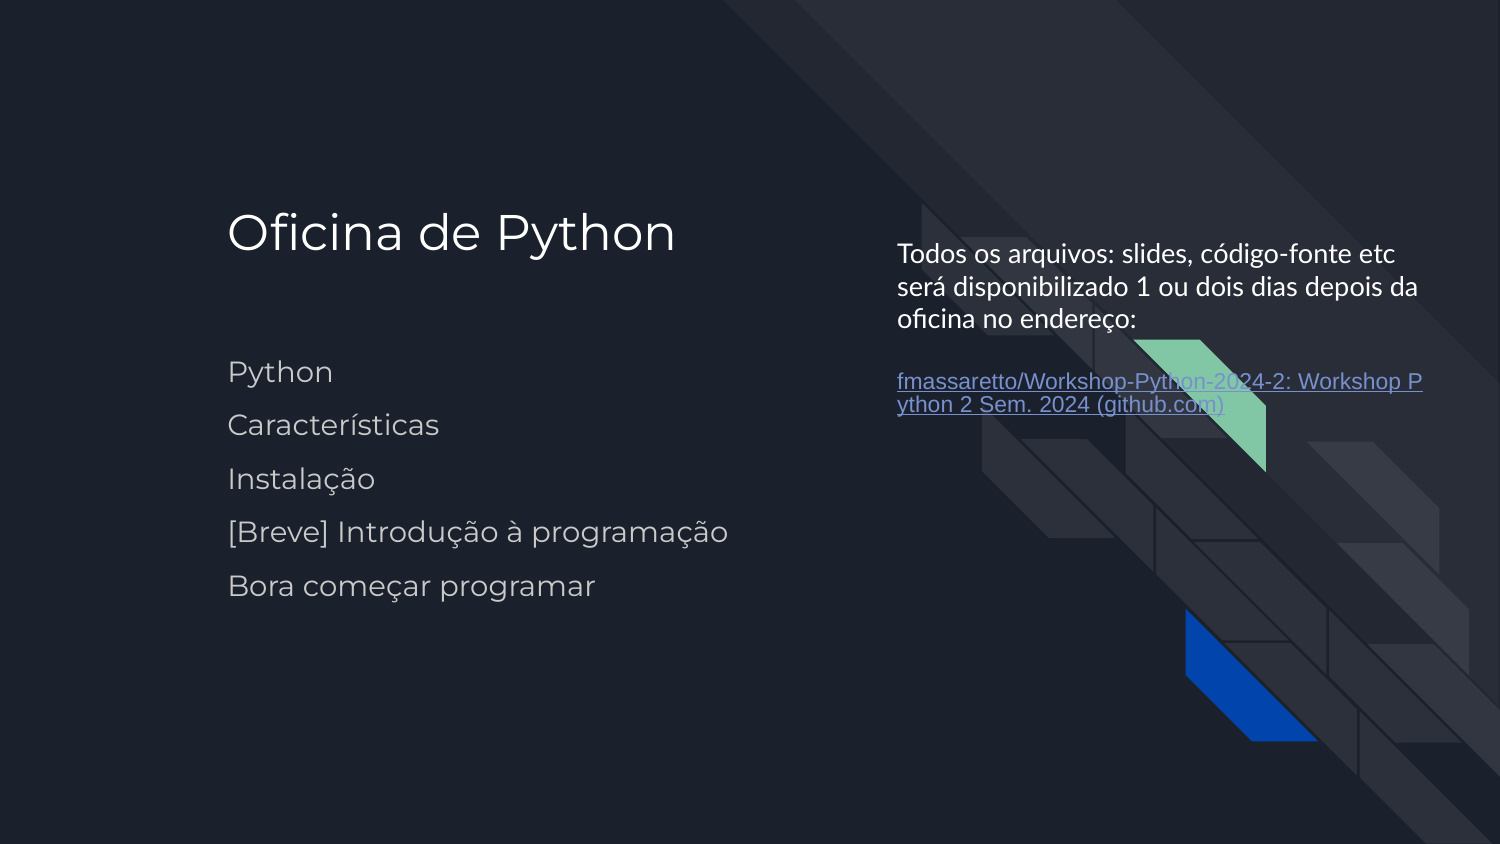

# Oficina de Python
Todos os arquivos: slides, código-fonte etc será disponibilizado 1 ou dois dias depois da oficina no endereço:

fmassaretto/Workshop-Python-2024-2: Workshop Python 2 Sem. 2024 (github.com)
Python
Características
Instalação
[Breve] Introdução à programação
Bora começar programar